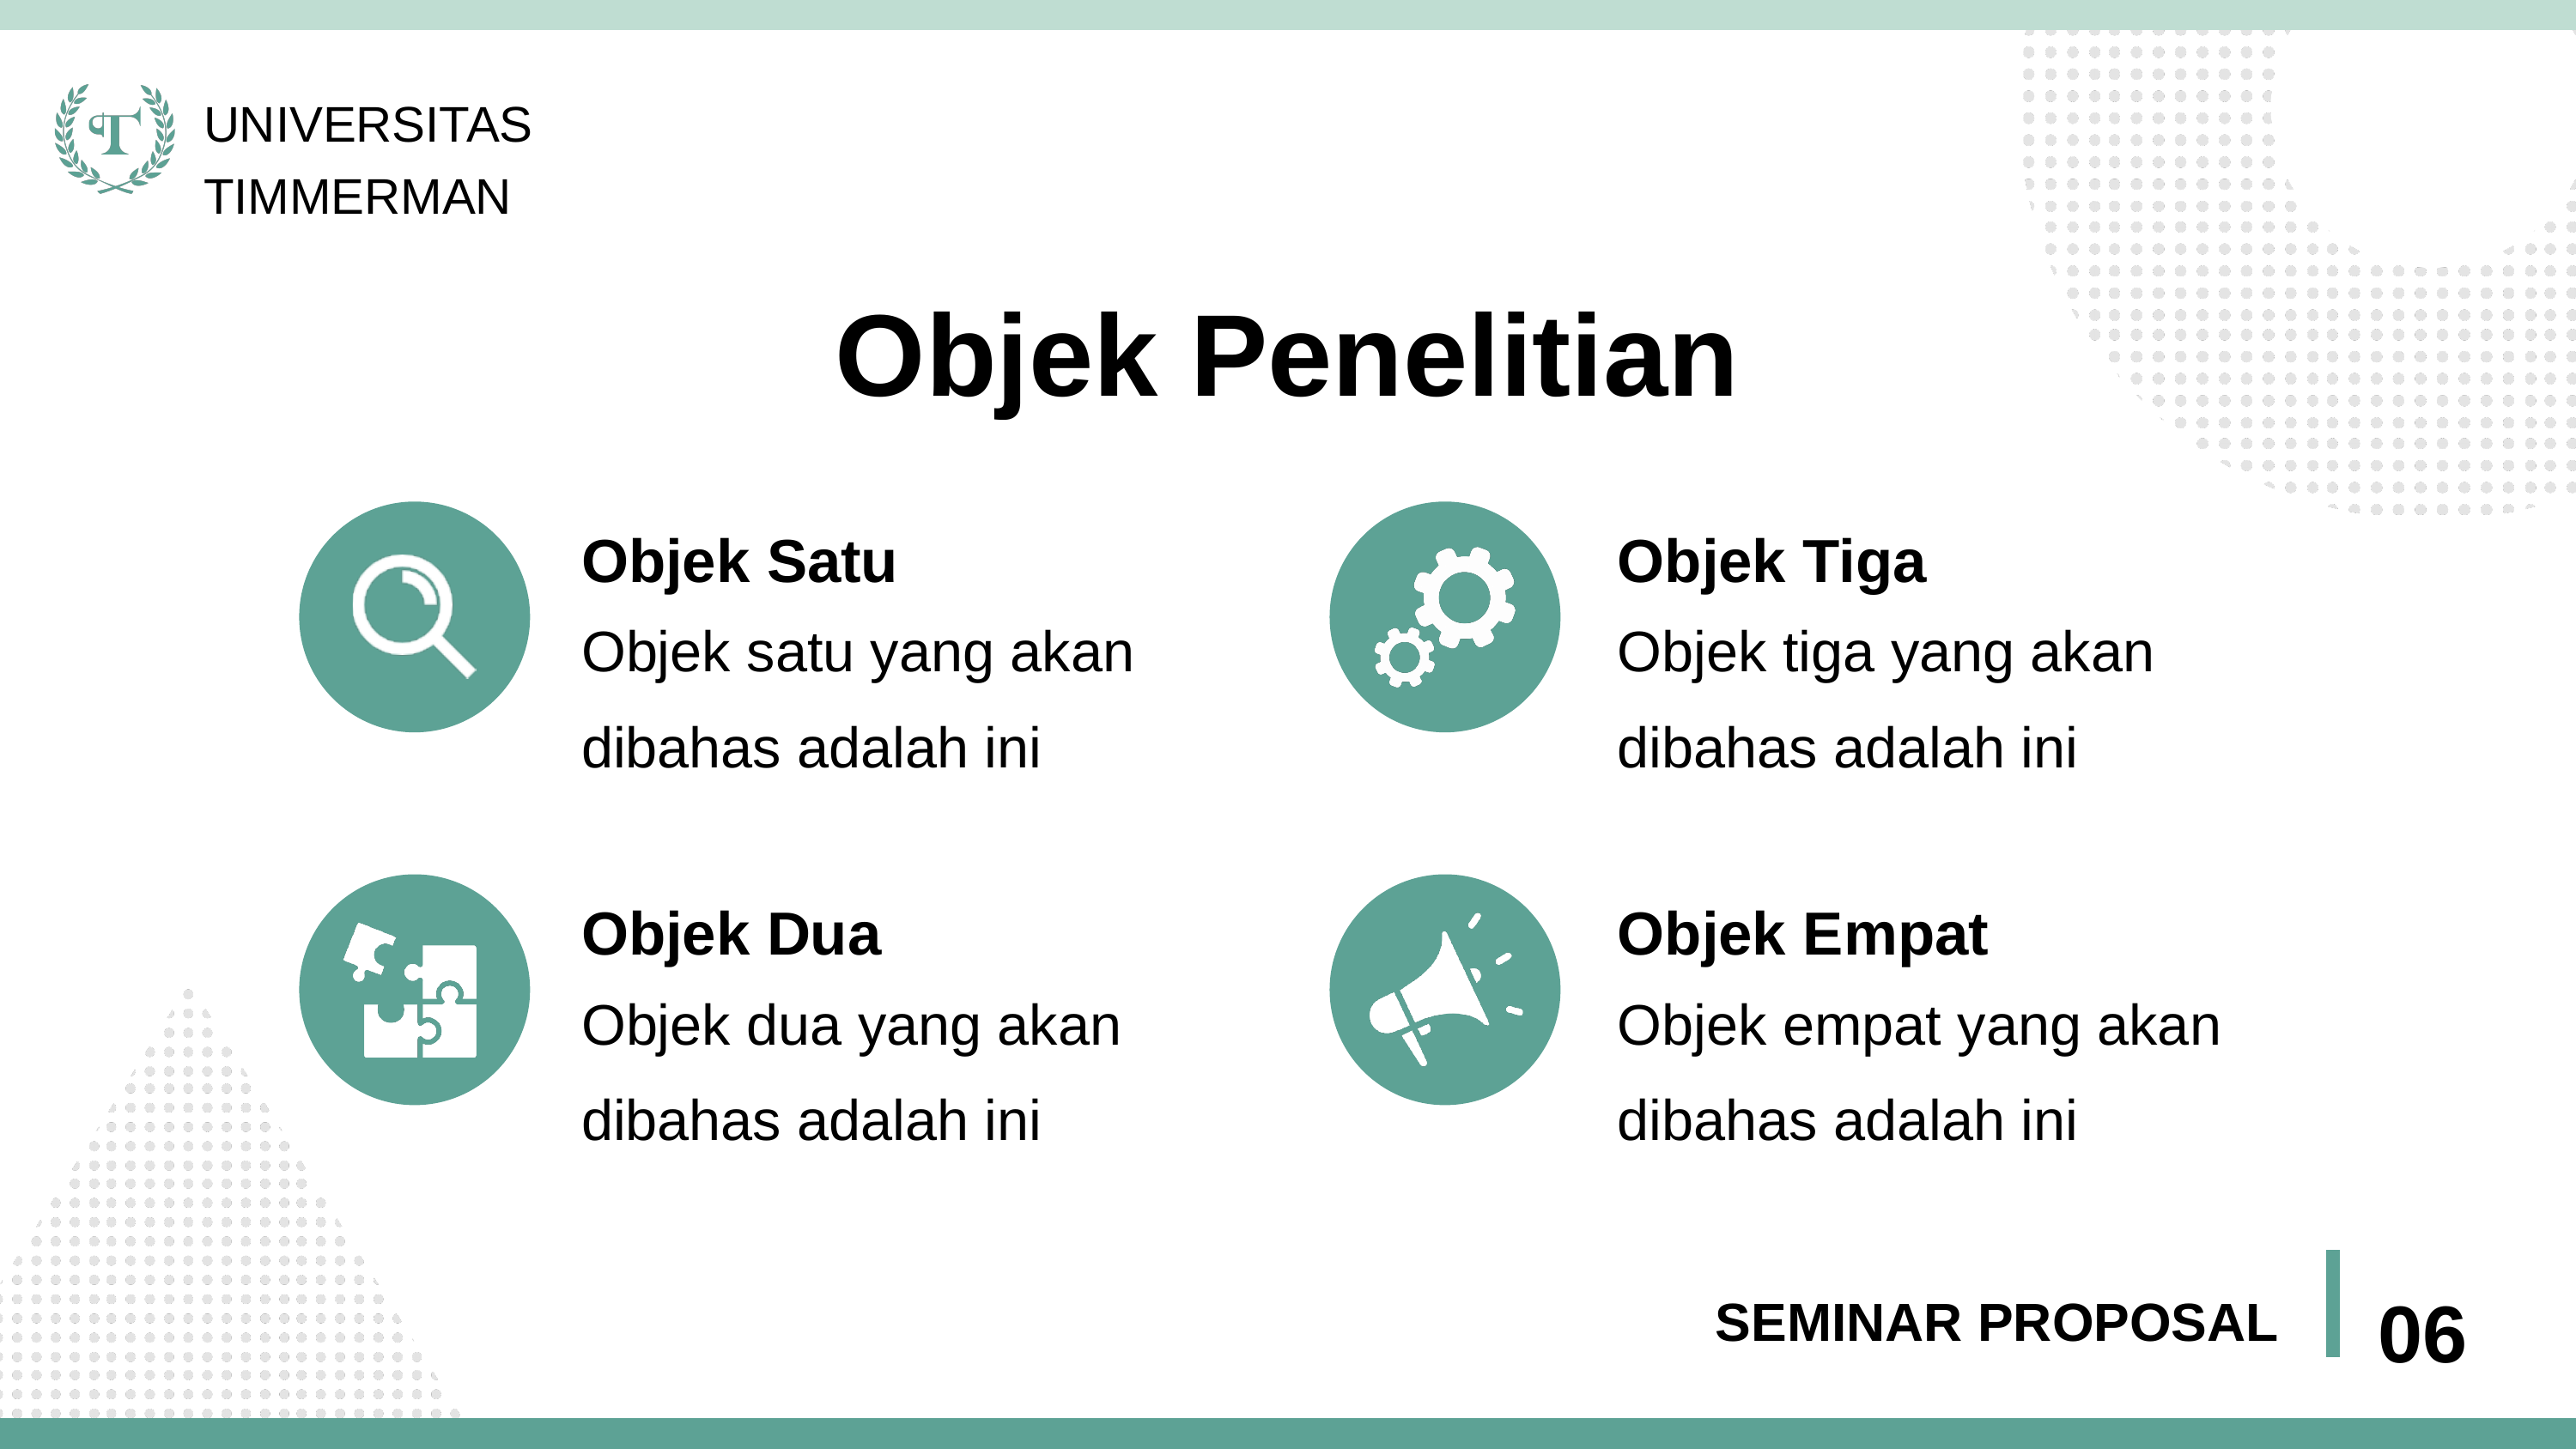

UNIVERSITAS
TIMMERMAN

Objek Penelitian
Objek Satu
Objek Tiga

Objek satu yang akan
dibahas adalah ini
Objek tiga yang akan
dibahas adalah ini
Objek Dua
Objek Empat

Objek dua yang akan
dibahas adalah ini
Objek empat yang akan
dibahas adalah ini

06
SEMINAR PROPOSAL